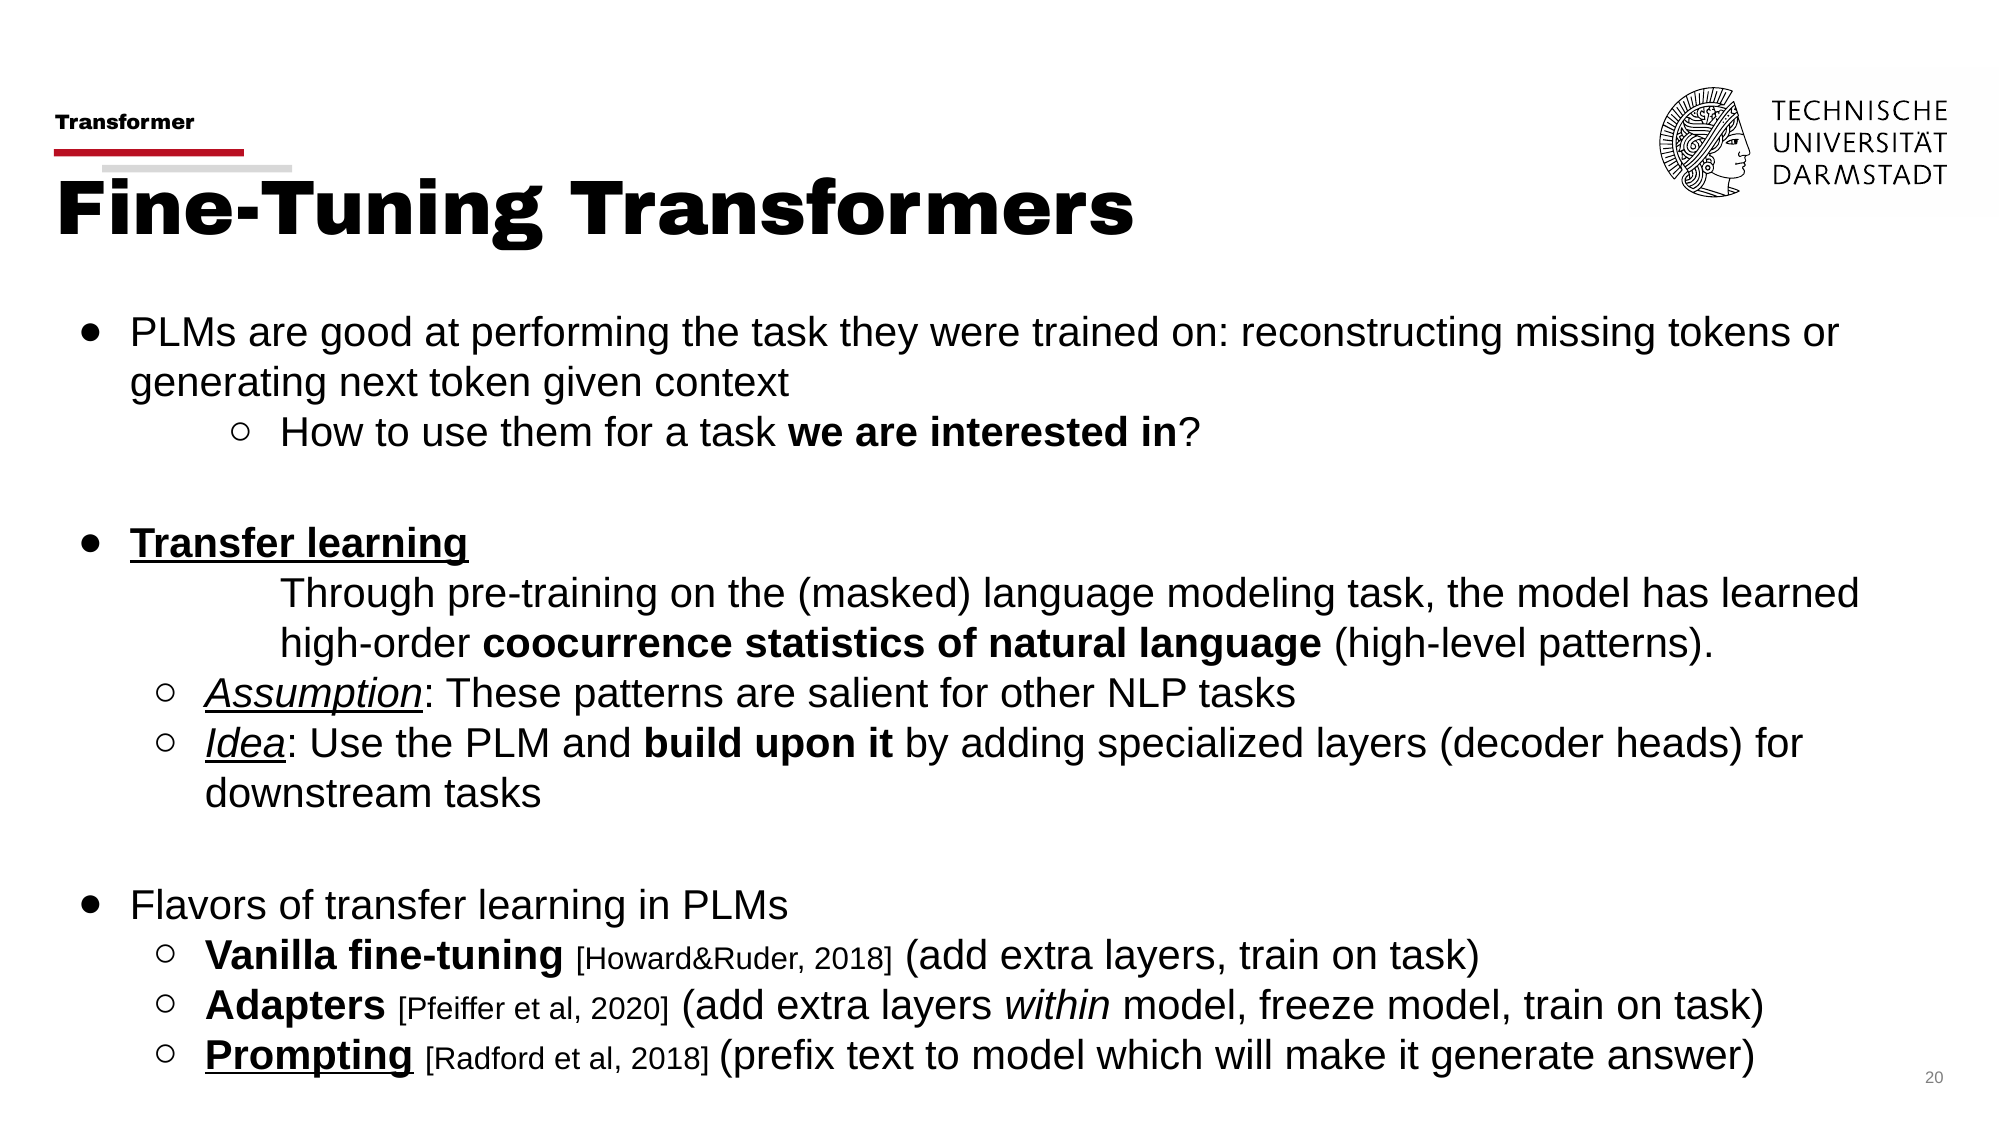

# Transformer
Fine-Tuning Transformers
PLMs are good at performing the task they were trained on: reconstructing missing tokens or generating next token given context
How to use them for a task we are interested in?

Transfer learning
	Through pre-training on the (masked) language modeling task, the model has learned
	high-order coocurrence statistics of natural language (high-level patterns).
Assumption: These patterns are salient for other NLP tasks
Idea: Use the PLM and build upon it by adding specialized layers (decoder heads) for downstream tasks

Flavors of transfer learning in PLMs
Vanilla fine-tuning [Howard&Ruder, 2018] (add extra layers, train on task)
Adapters [Pfeiffer et al, 2020] (add extra layers within model, freeze model, train on task)
Prompting [Radford et al, 2018] (prefix text to model which will make it generate answer)
20